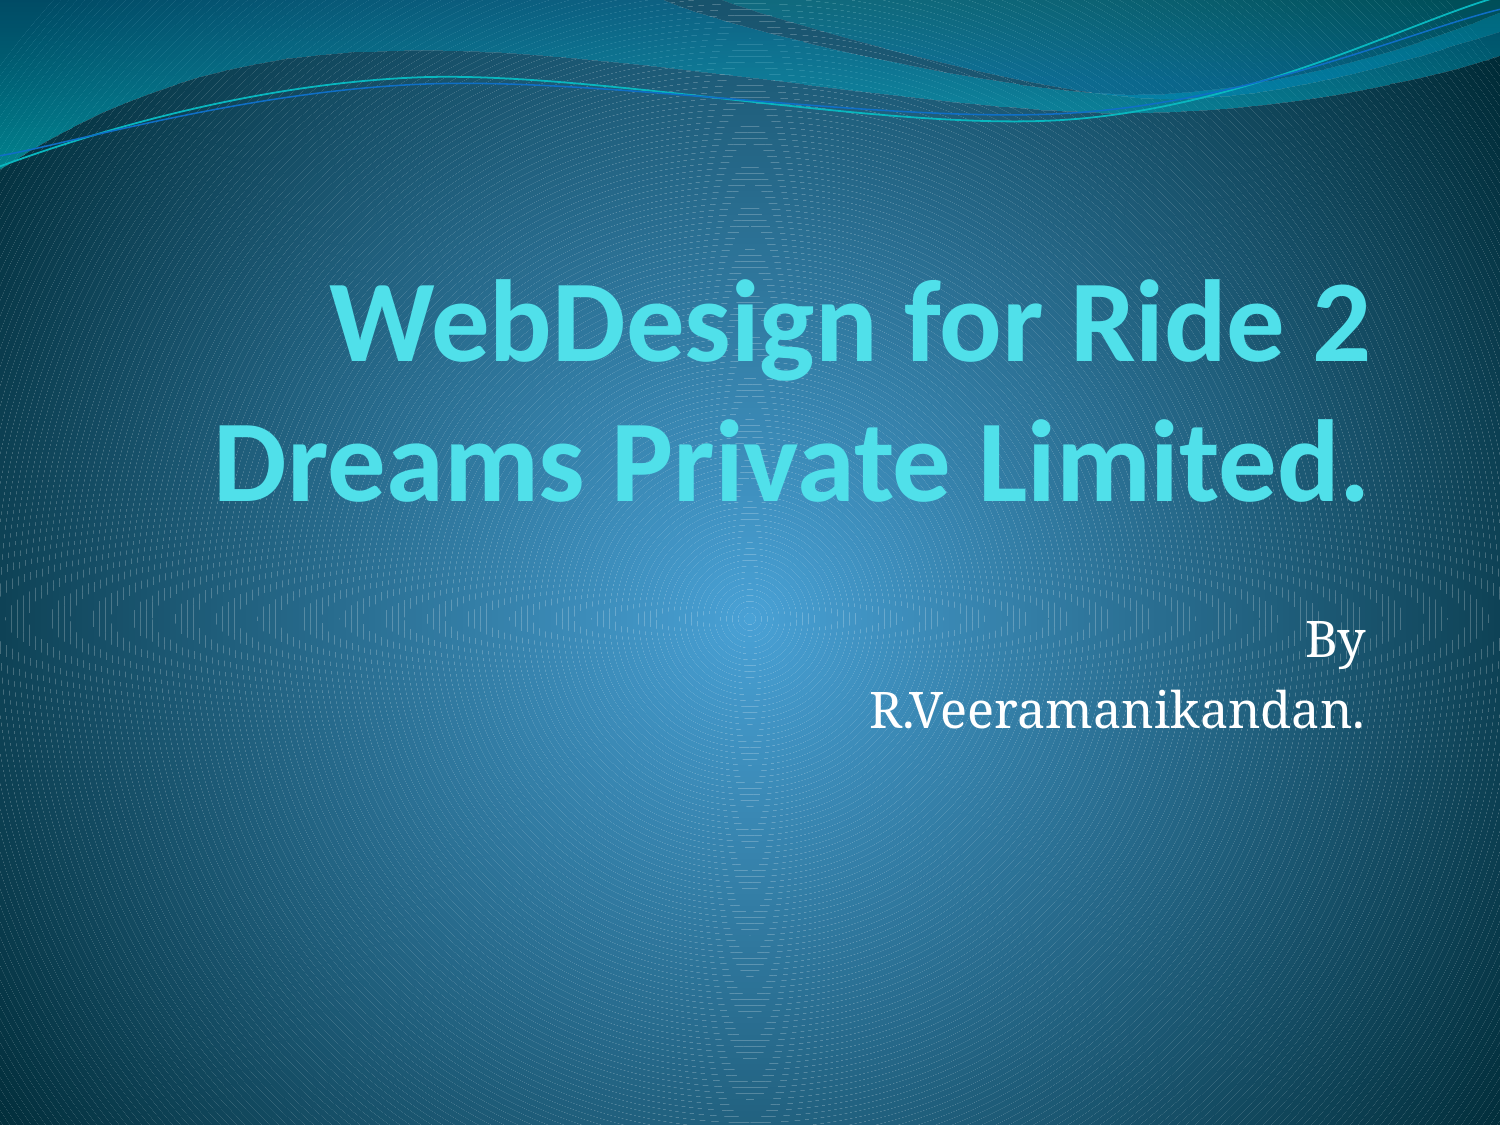

# WebDesign for Ride 2 Dreams Private Limited.

By
R.Veeramanikandan.